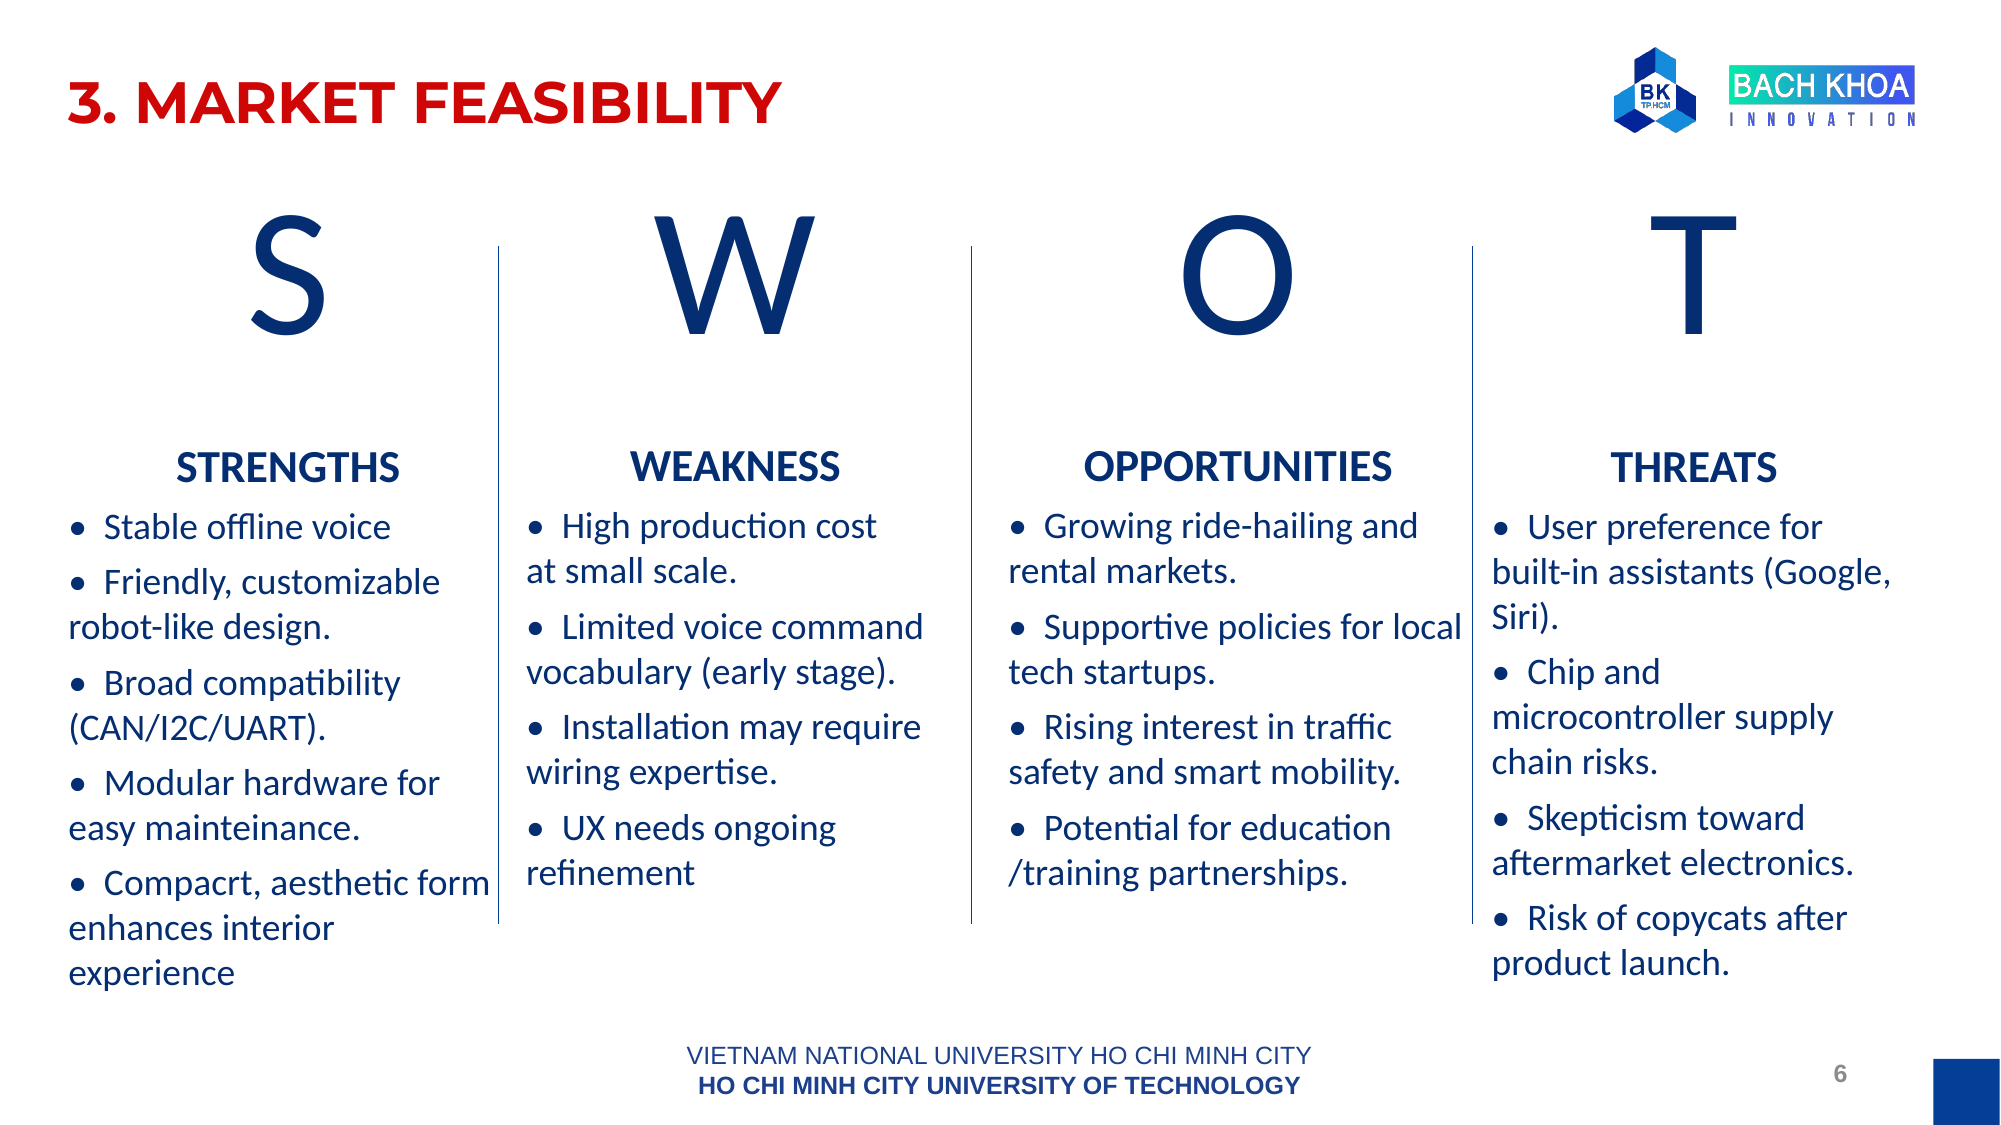

3. MARKET FEASIBILITY
W
WEAKNESS
•  High production cost
at small scale.
•  Limited voice command vocabulary (early stage).
•  Installation may require wiring expertise.
•  UX needs ongoing refinement

O
OPPORTUNITIES
•  Growing ride-hailing and rental markets.
•  Supportive policies for local tech startups.
•  Rising interest in traffic safety and smart mobility.
•  Potential for education /training partnerships.

S
STRENGTHS
•  Stable offline voice
•  Friendly, customizable robot-like design.
•  Broad compatibility (CAN/I2C/UART).
•  Modular hardware for easy mainteinance.
•  Compacrt, aesthetic form enhances interior experience
T
THREATS
•  User preference for    built-in assistants (Google, Siri).
•  Chip and microcontroller supply chain risks.
•  Skepticism toward aftermarket electronics.
•  Risk of copycats after product launch.
6